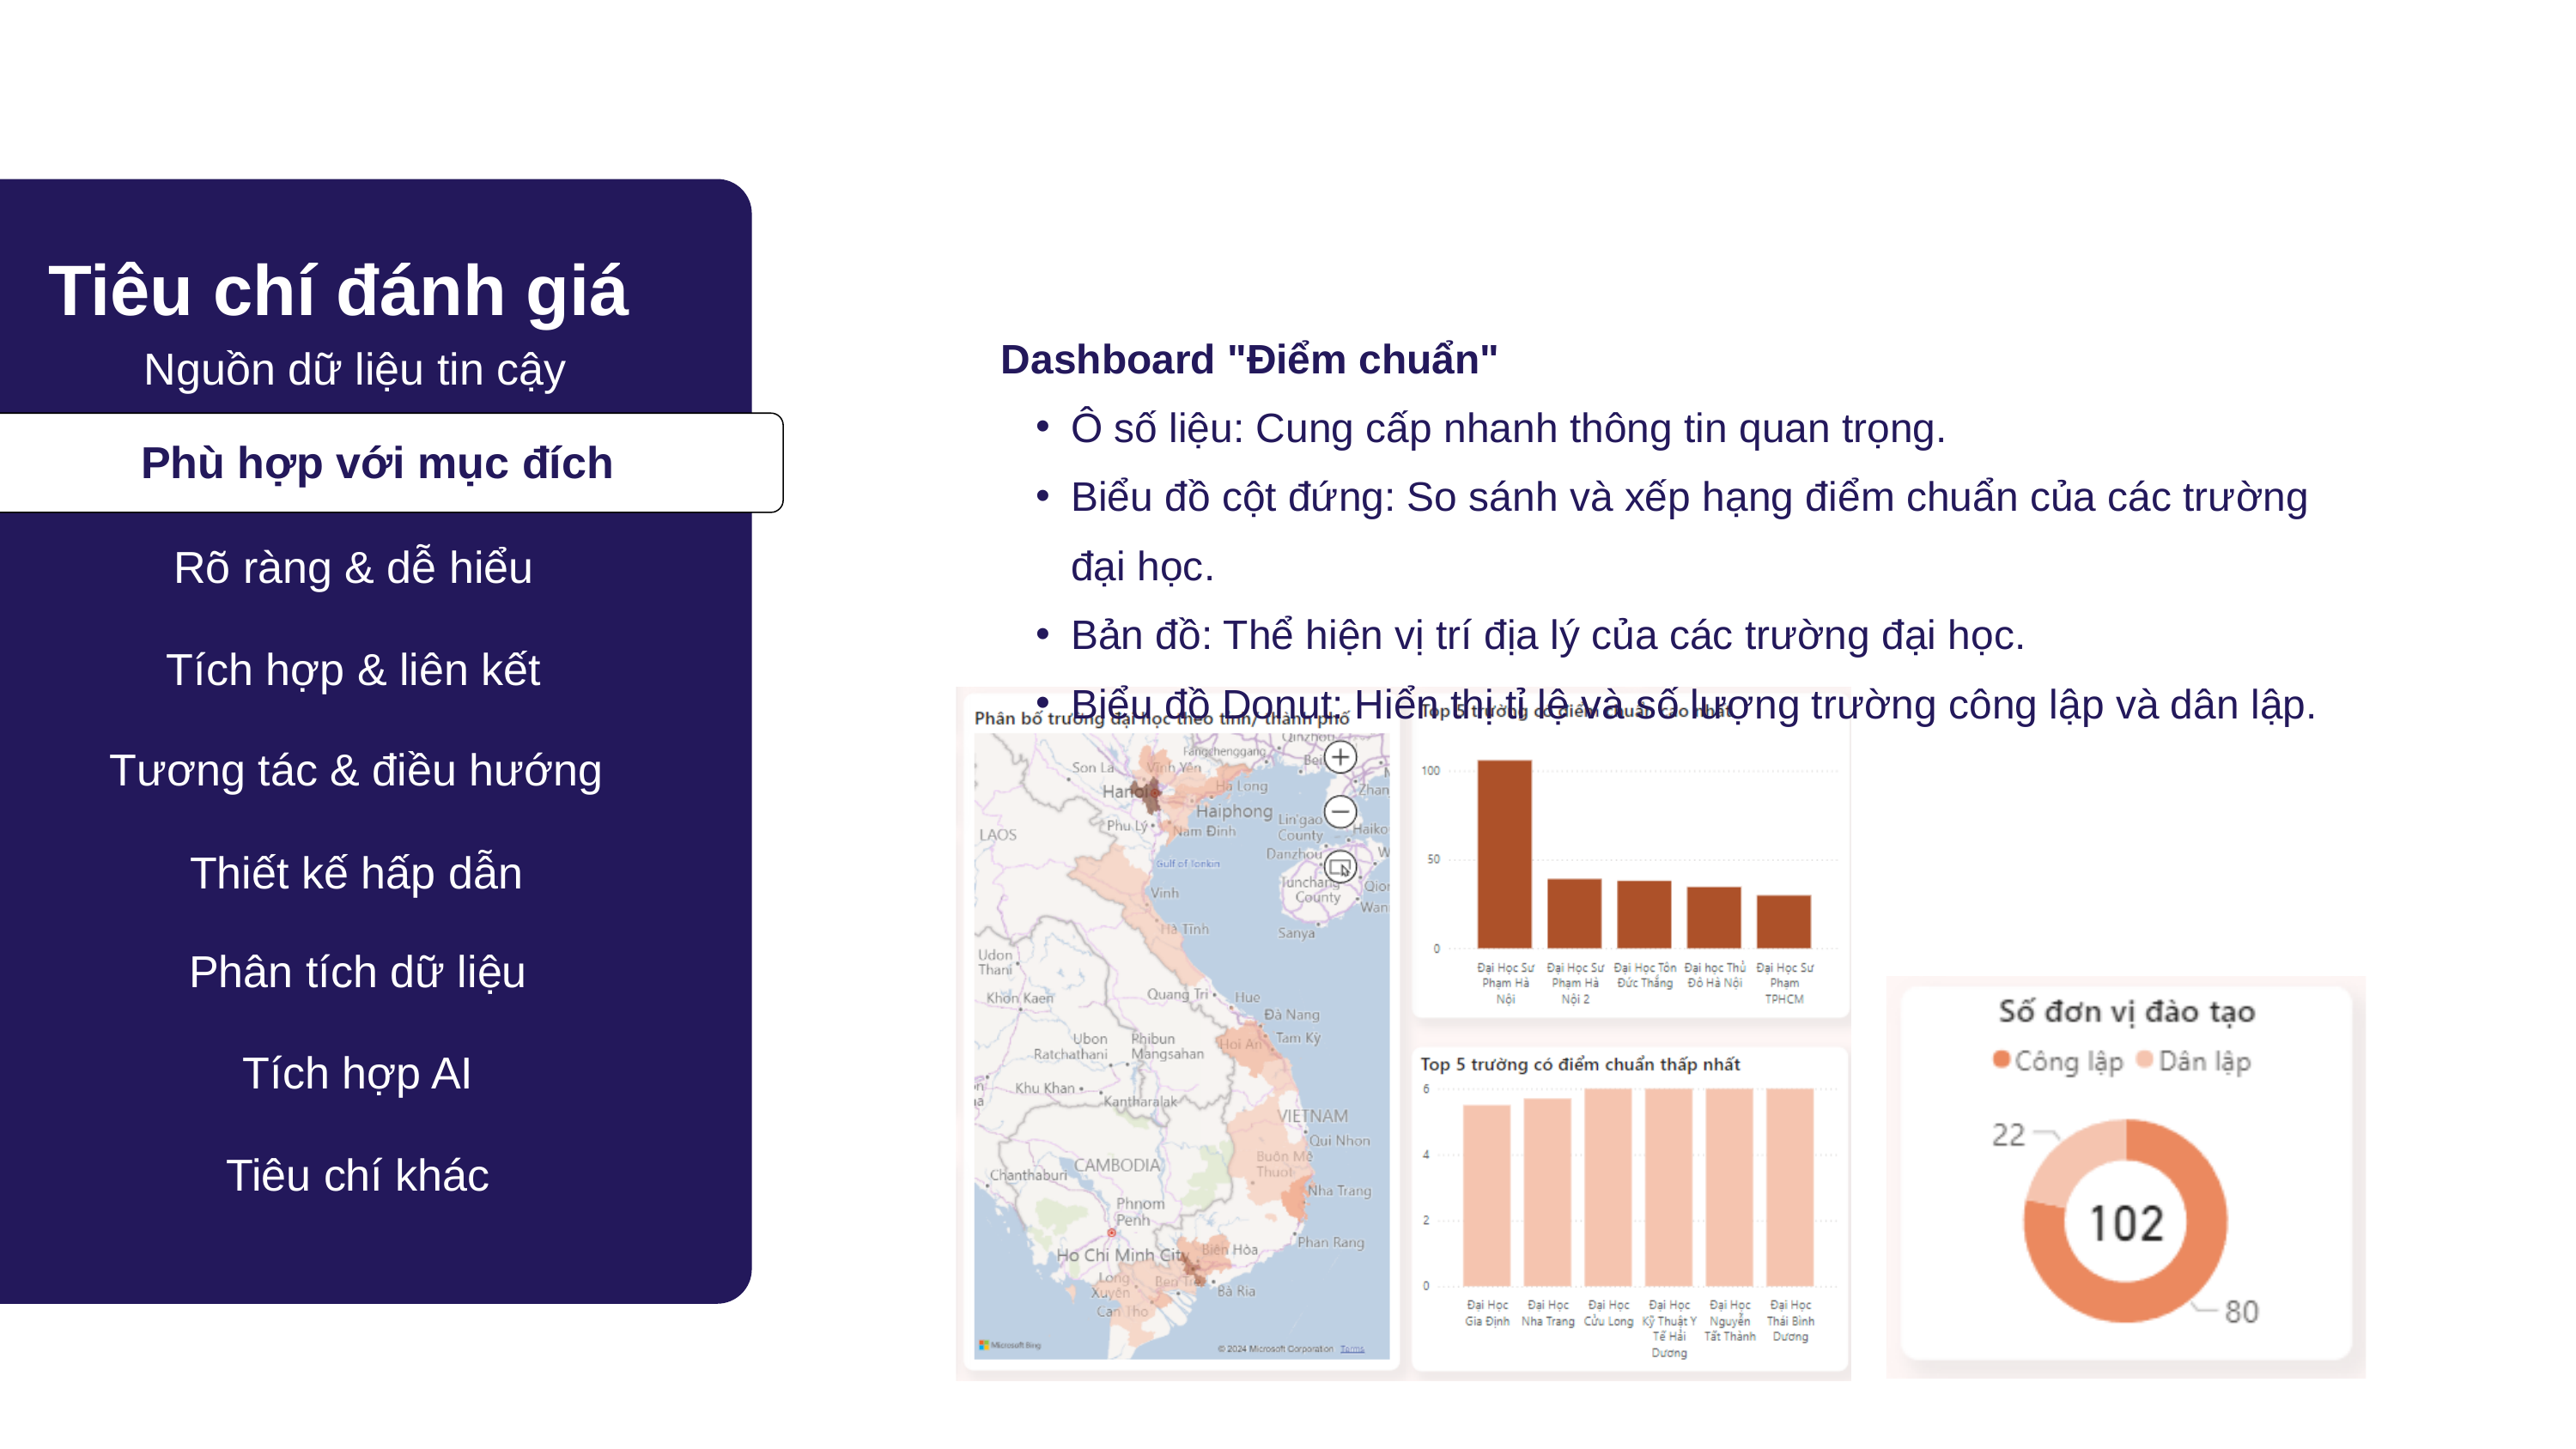

a
Tiêu chí đánh giá

Nguồn dữ liệu tin cậy
Dashboard "Điểm chuẩn"
Ô số liệu: Cung cấp nhanh thông tin quan trọng.
Biểu đồ cột đứng: So sánh và xếp hạng điểm chuẩn của các trường đại học.
Bản đồ: Thể hiện vị trí địa lý của các trường đại học.
Biểu đồ Donut: Hiển thị tỉ lệ và số lượng trường công lập và dân lập.

Phù hợp với mục đích

Phù hợp với mục đích

Rõ ràng & dễ hiểu

Tích hợp & liên kết

Tương tác & điều hướng

Thiết kế hấp dẫn

Phân tích dữ liệu

Tích hợp AI

Tiêu chí khác